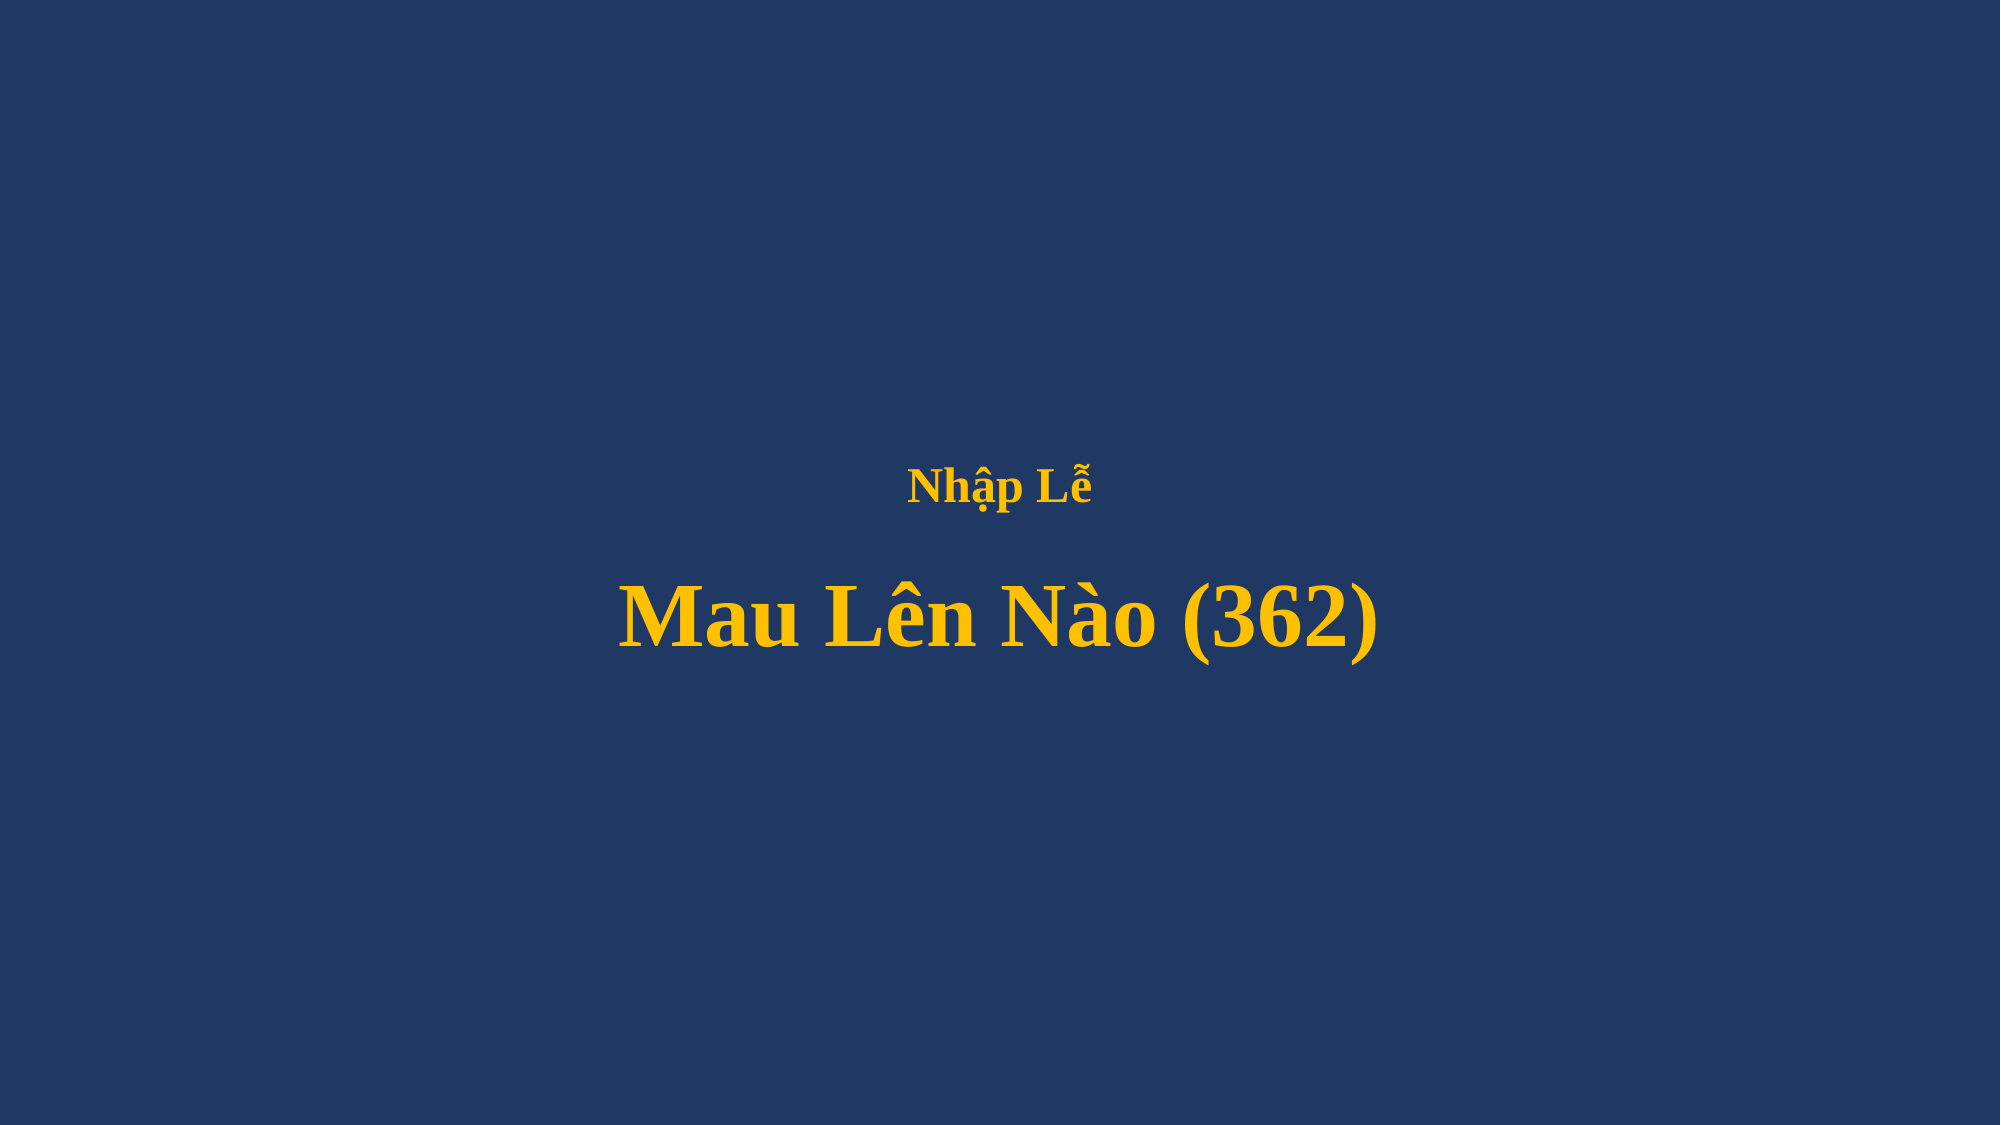

# Nhập Lễ Mau Lên Nào (362)